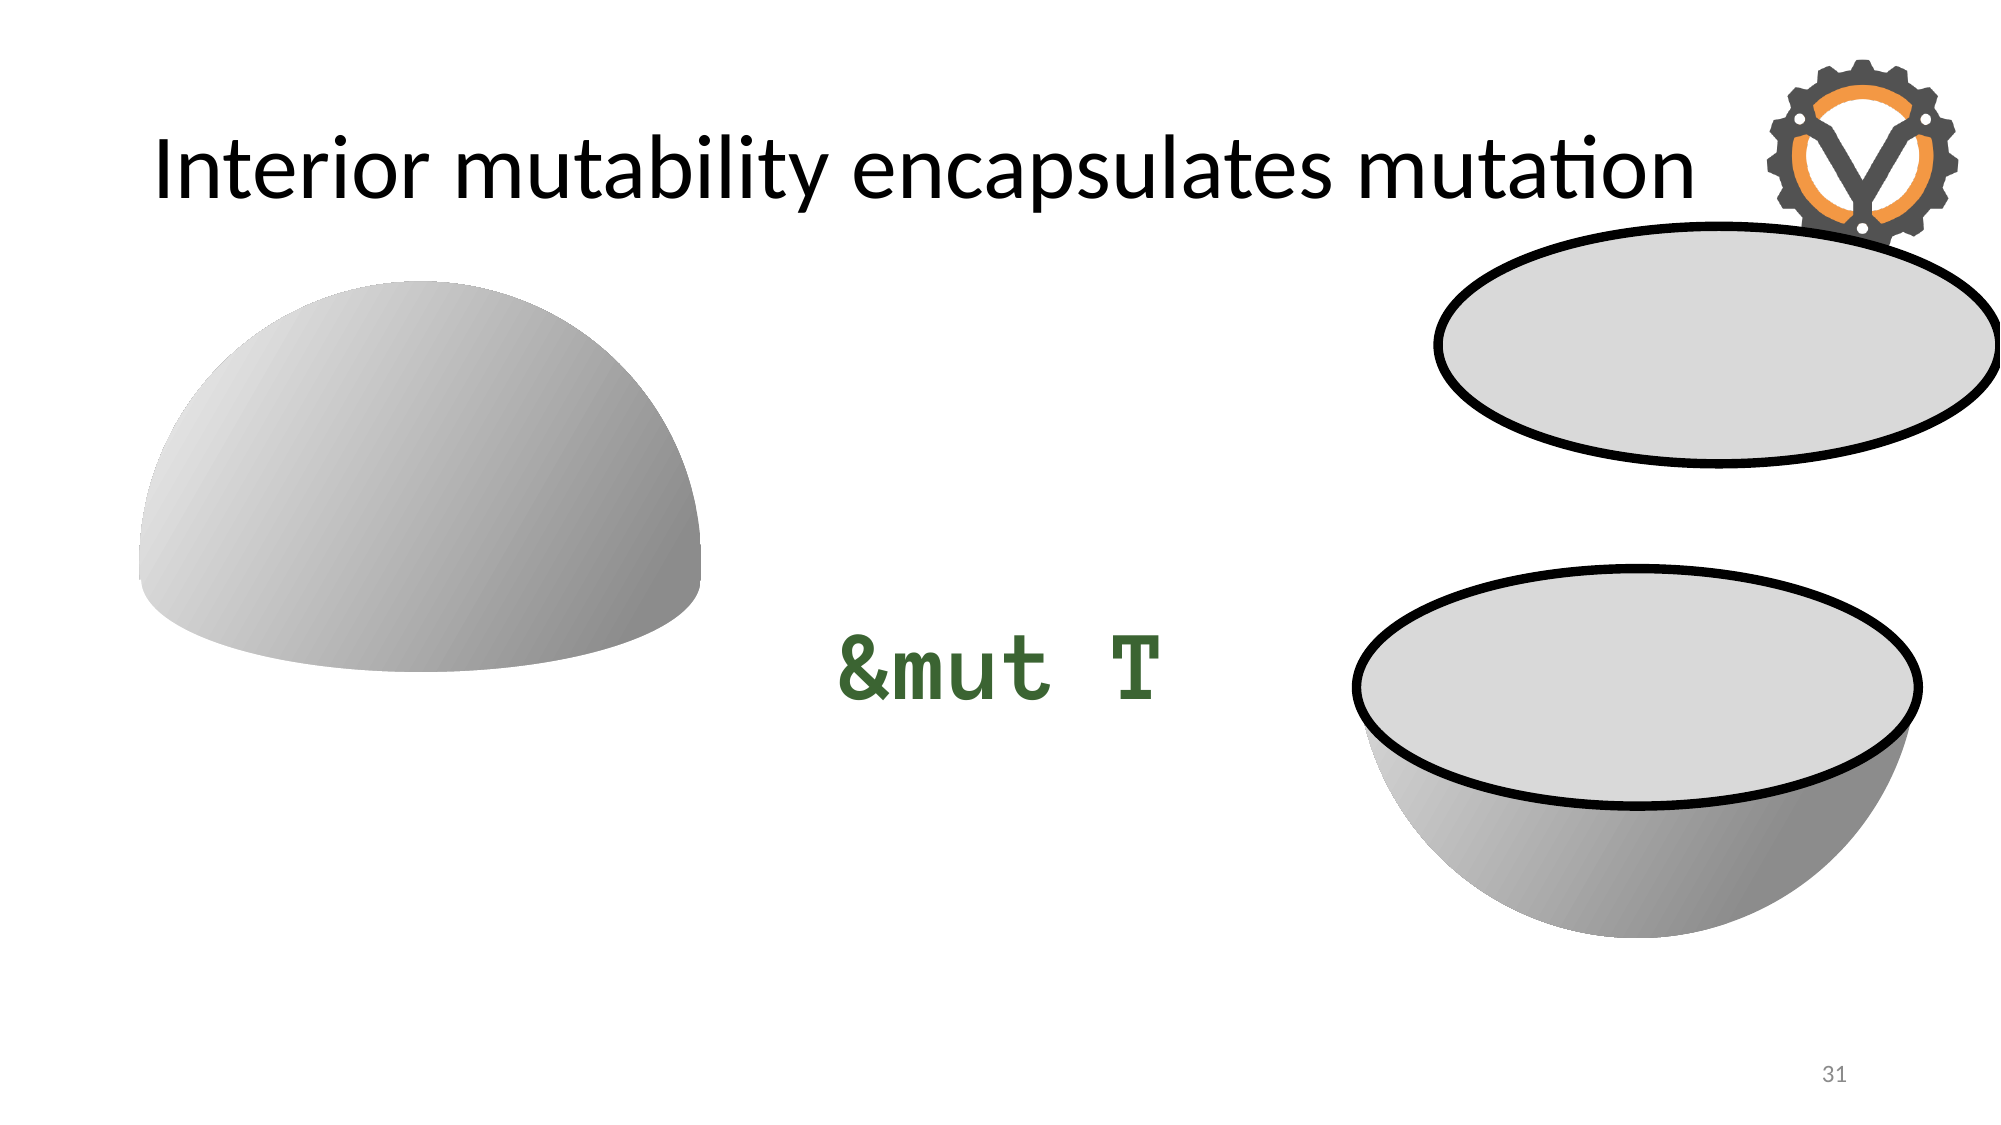

# Interior mutability encapsulates mutation

&mut T

31